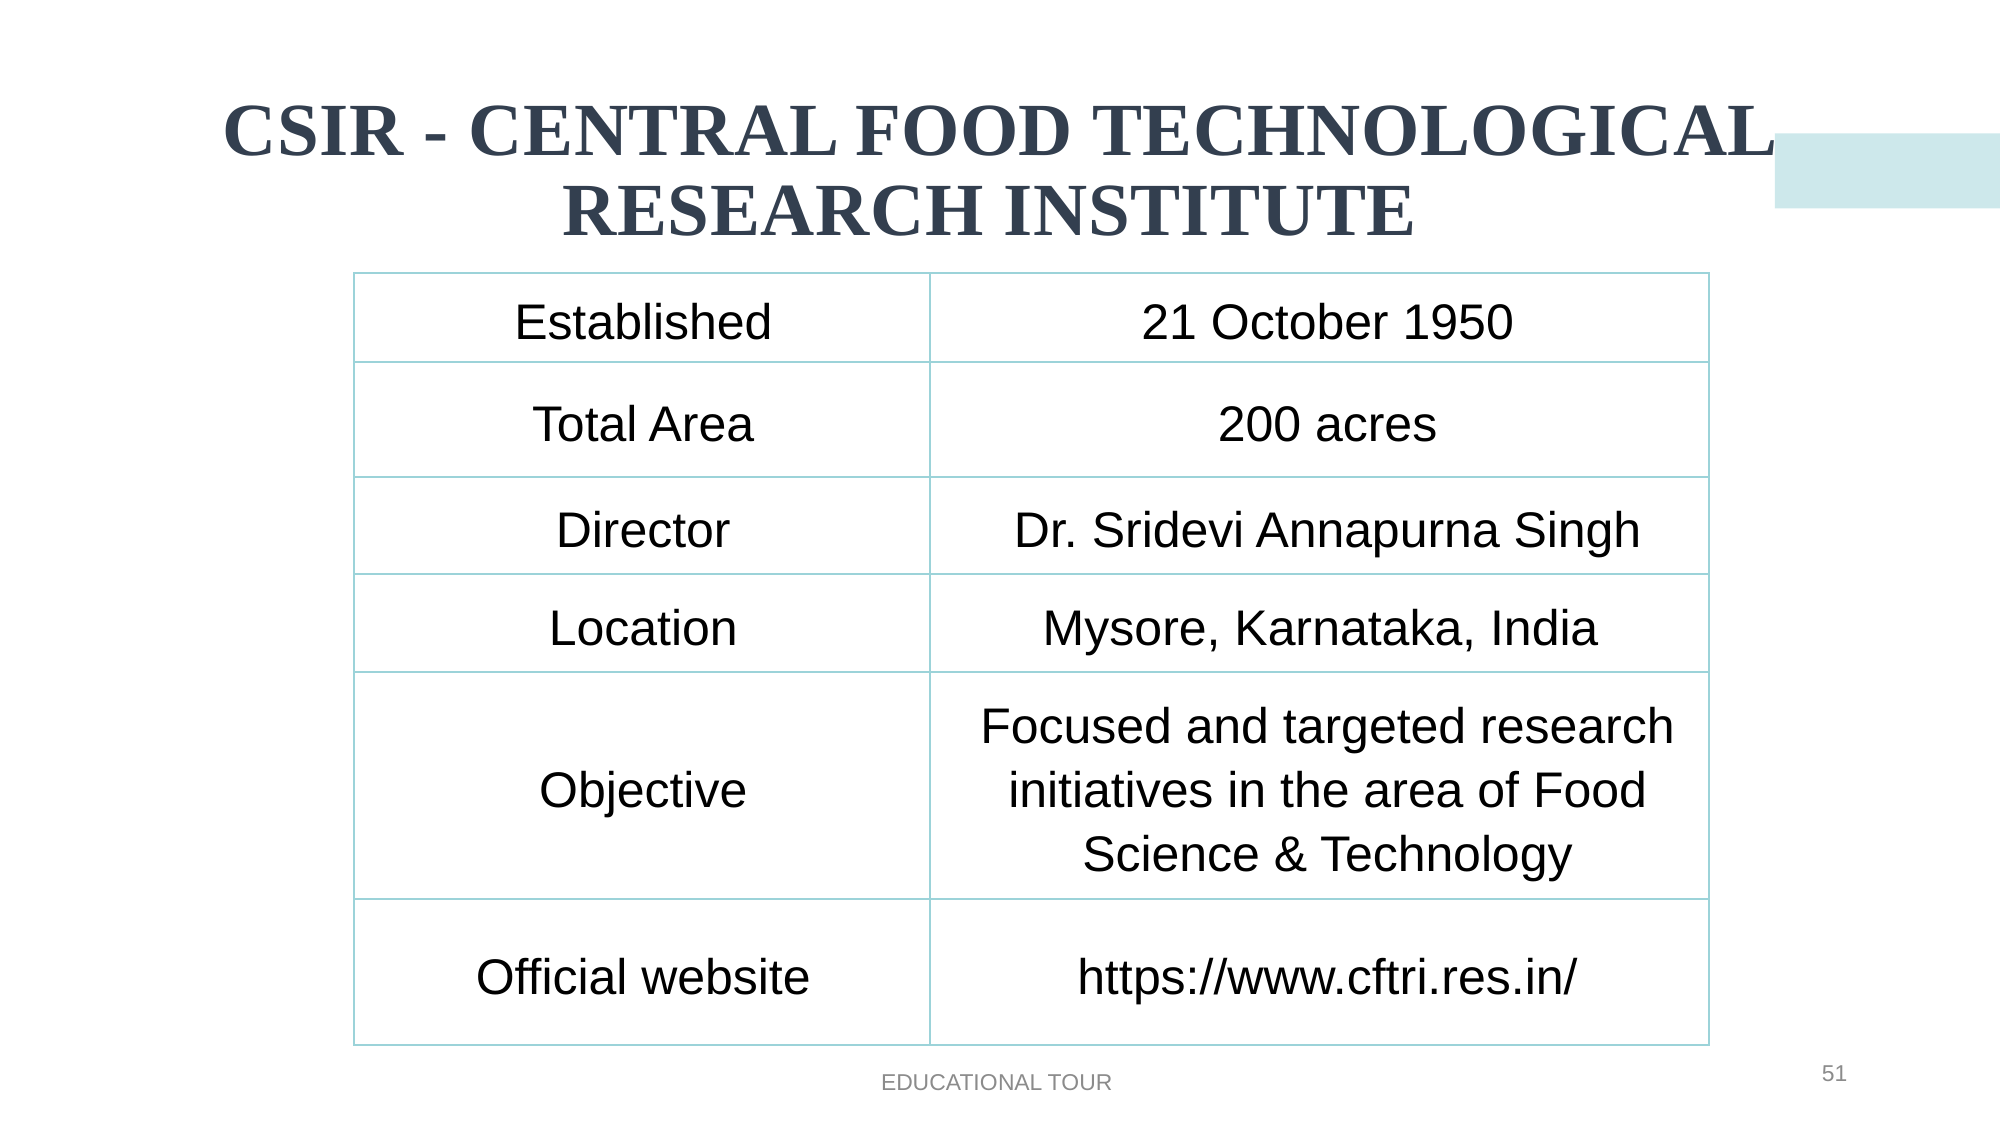

# CSIR - CENTRAL FOOD TECHNOLOGICAL RESEARCH INSTITUTE
| Established | 21 October 1950 |
| --- | --- |
| Total Area | 200 acres |
| Director | Dr. Sridevi Annapurna Singh |
| Location | Mysore, Karnataka, India |
| Objective | Focused and targeted research initiatives in the area of Food Science & Technology |
| Official website | https://www.cftri.res.in/ |
51
EDUCATIONAL TOUR